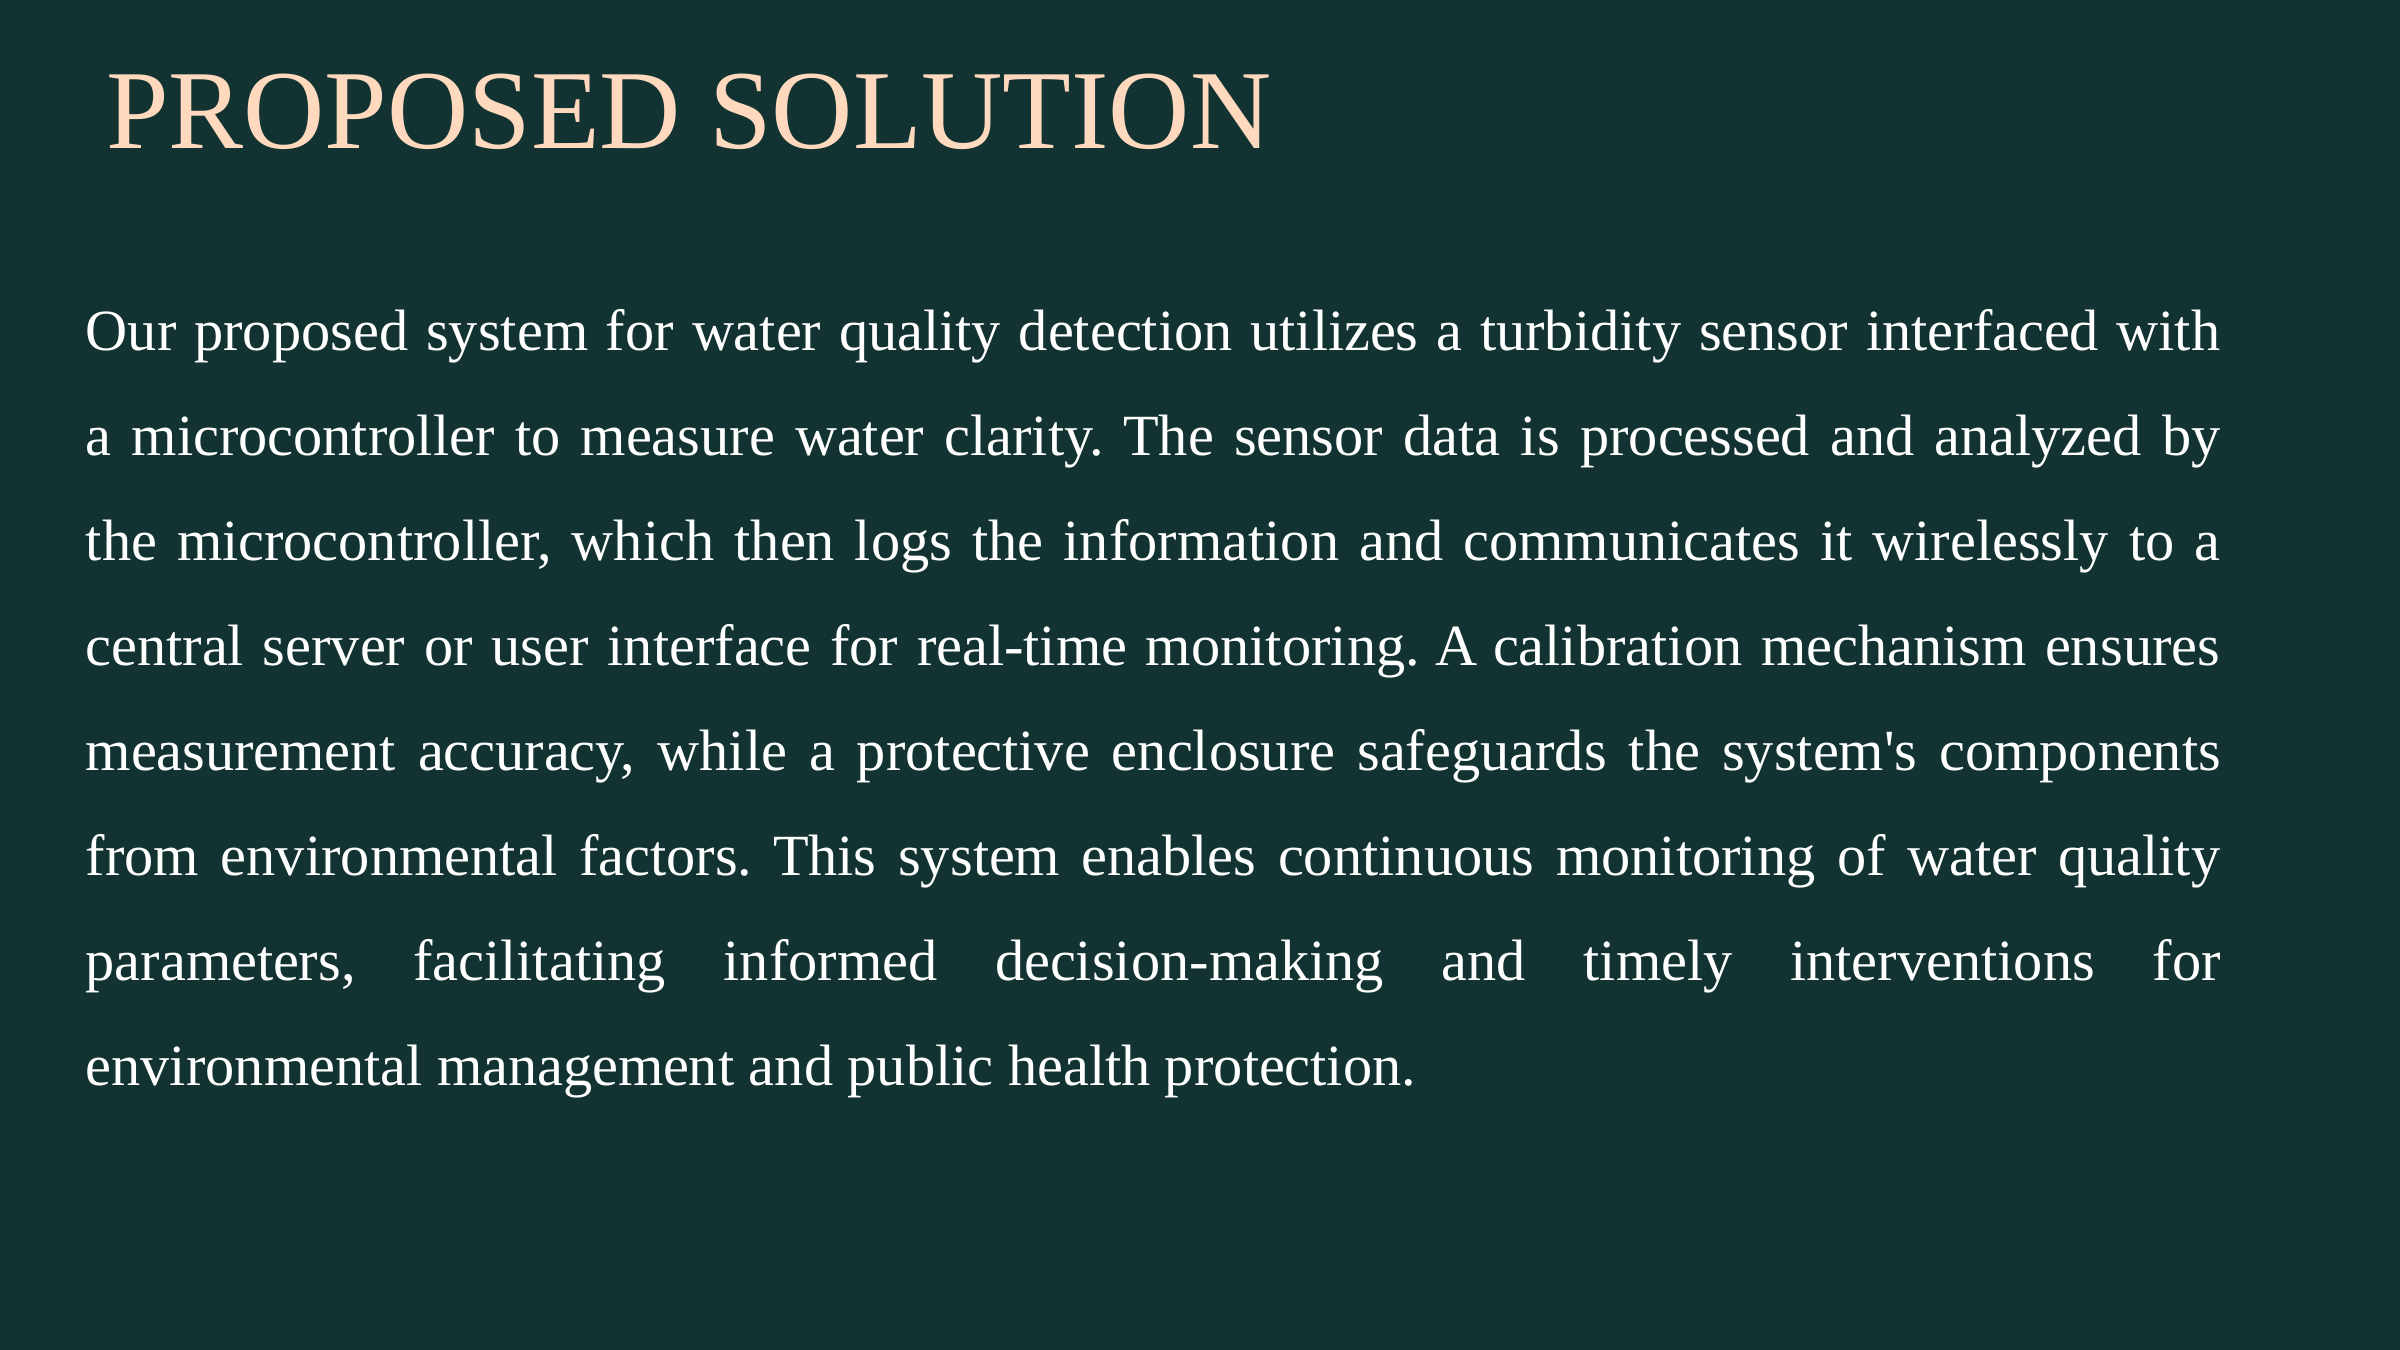

PROPOSED SOLUTION

Our proposed system for water quality detection utilizes a turbidity sensor interfaced with a microcontroller to measure water clarity. The sensor data is processed and analyzed by the microcontroller, which then logs the information and communicates it wirelessly to a central server or user interface for real-time monitoring. A calibration mechanism ensures measurement accuracy, while a protective enclosure safeguards the system's components from environmental factors. This system enables continuous monitoring of water quality parameters, facilitating informed decision-making and timely interventions for environmental management and public health protection.